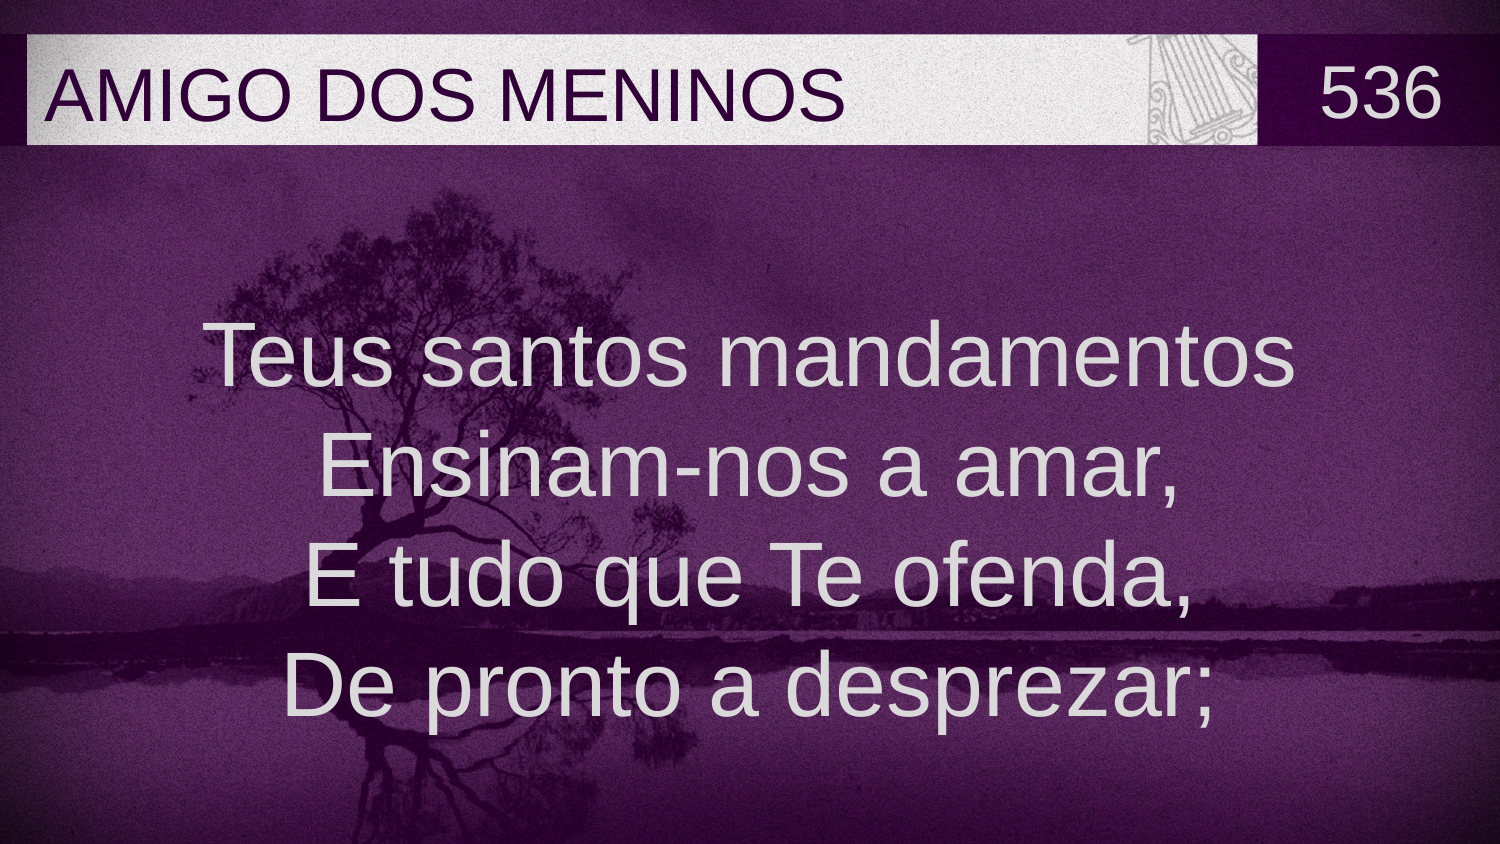

# AMIGO DOS MENINOS
536
Teus santos mandamentos
Ensinam-nos a amar,
E tudo que Te ofenda,
De pronto a desprezar;